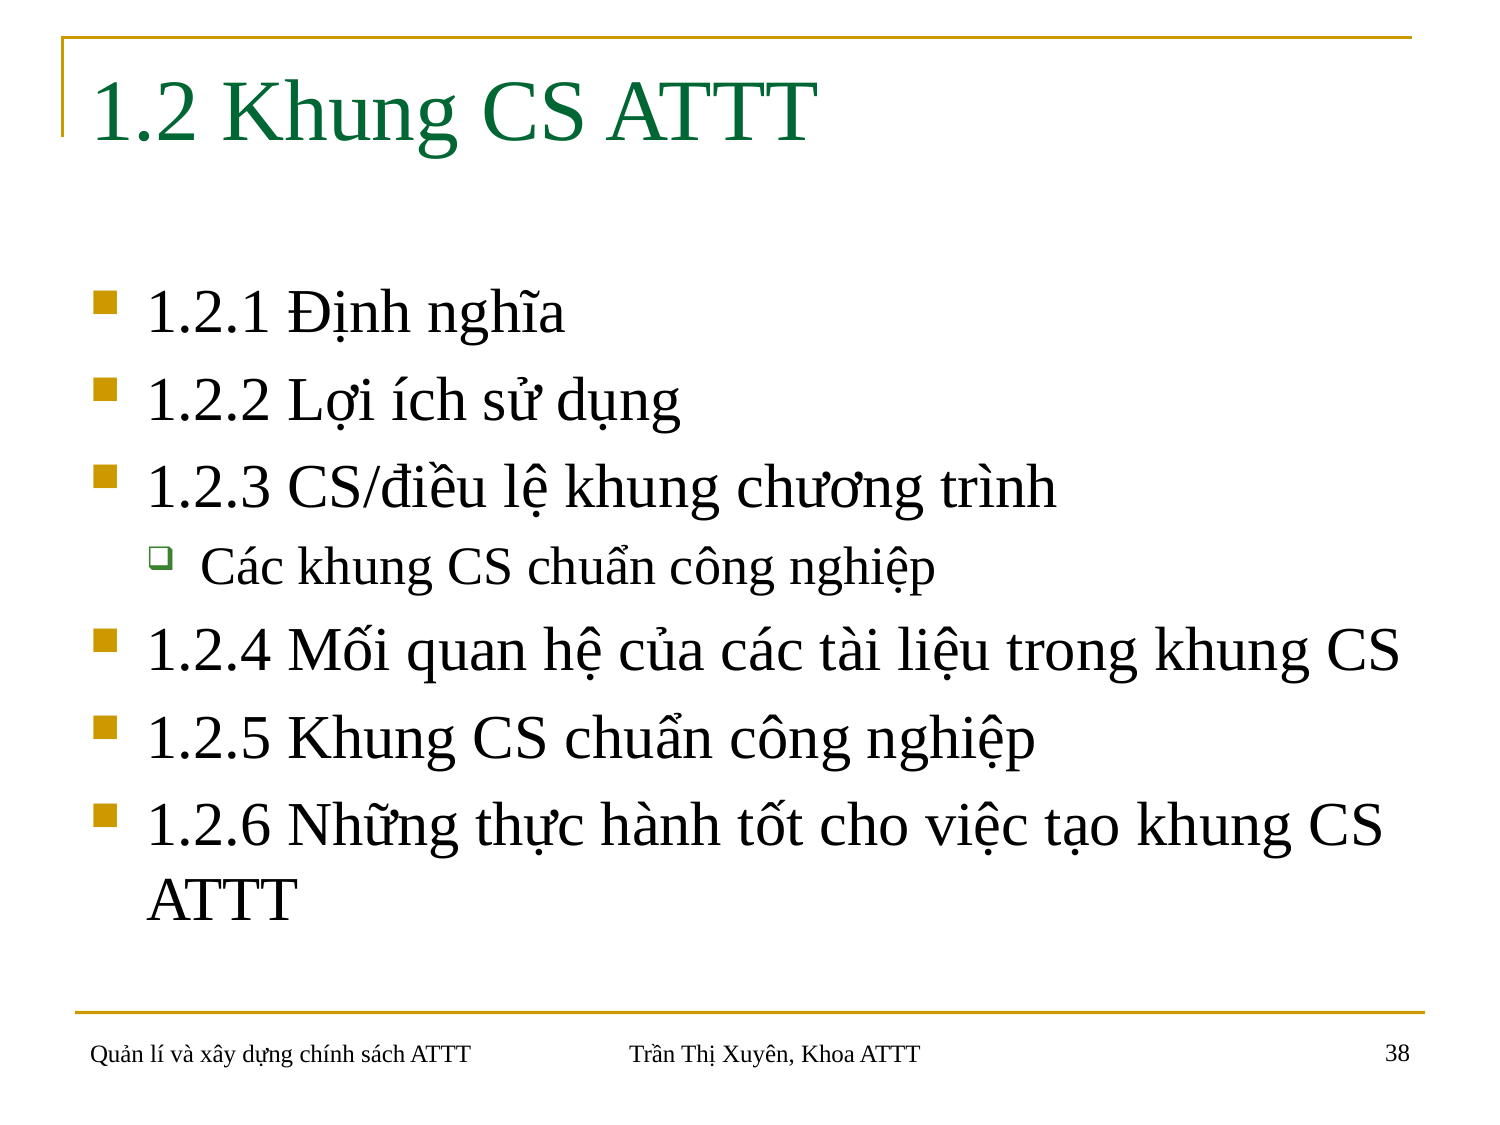

# 1.2 Khung CS ATTT
1.2.1 Định nghĩa
1.2.2 Lợi ích sử dụng
1.2.3 CS/điều lệ khung chương trình
Các khung CS chuẩn công nghiệp
1.2.4 Mối quan hệ của các tài liệu trong khung CS
1.2.5 Khung CS chuẩn công nghiệp
1.2.6 Những thực hành tốt cho việc tạo khung CS ATTT
38
Quản lí và xây dựng chính sách ATTT
Trần Thị Xuyên, Khoa ATTT